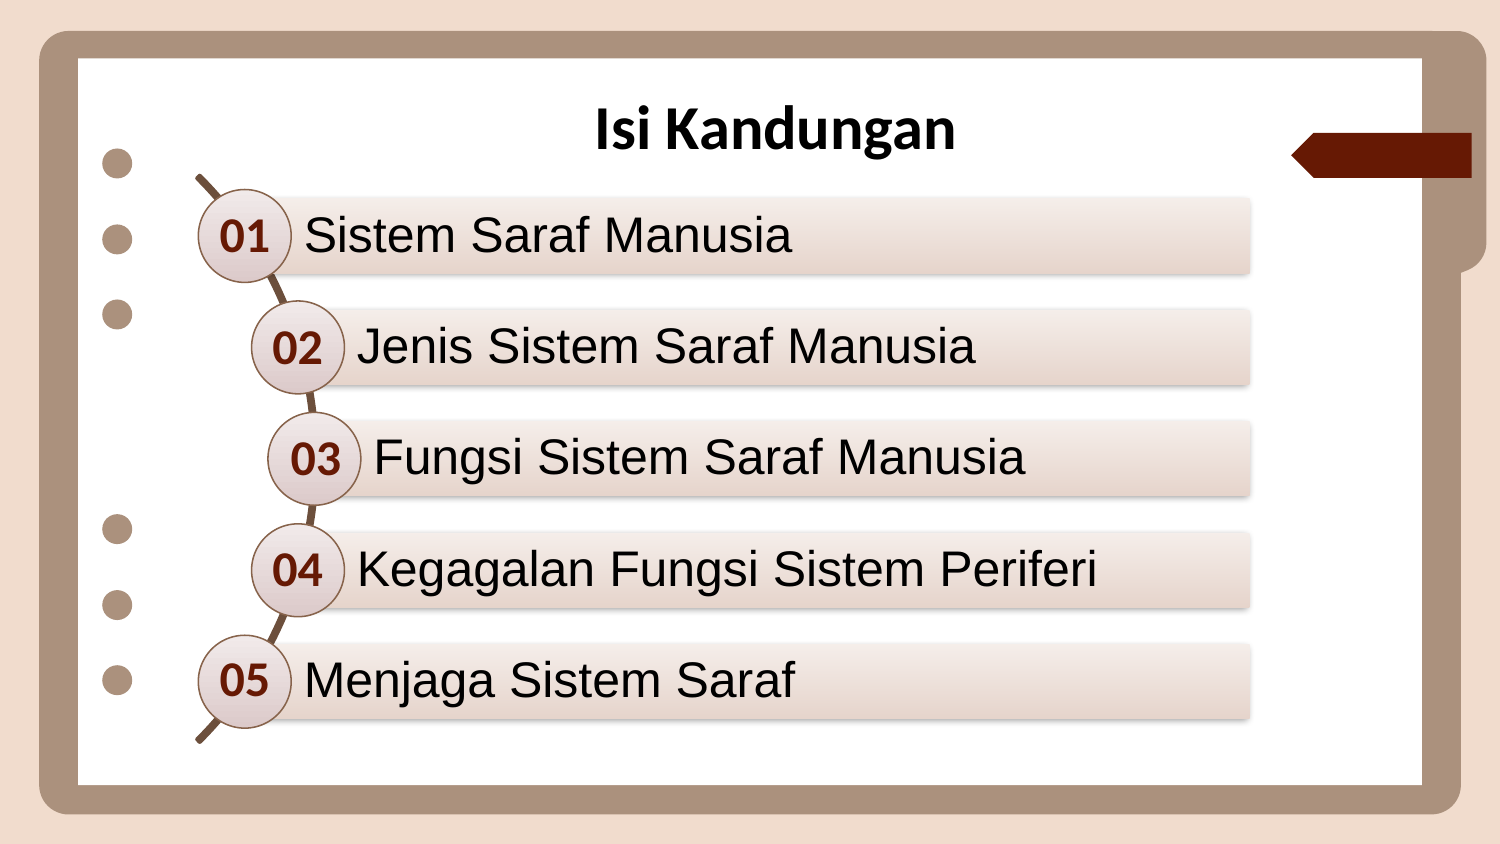

# Isi Kandungan

01
Sistem Saraf Manusia
Jenis Sistem Saraf Manusia
Fungsi Sistem Saraf Manusia
Kegagalan Fungsi Sistem Periferi
Menjaga Sistem Saraf
02
03
04
05